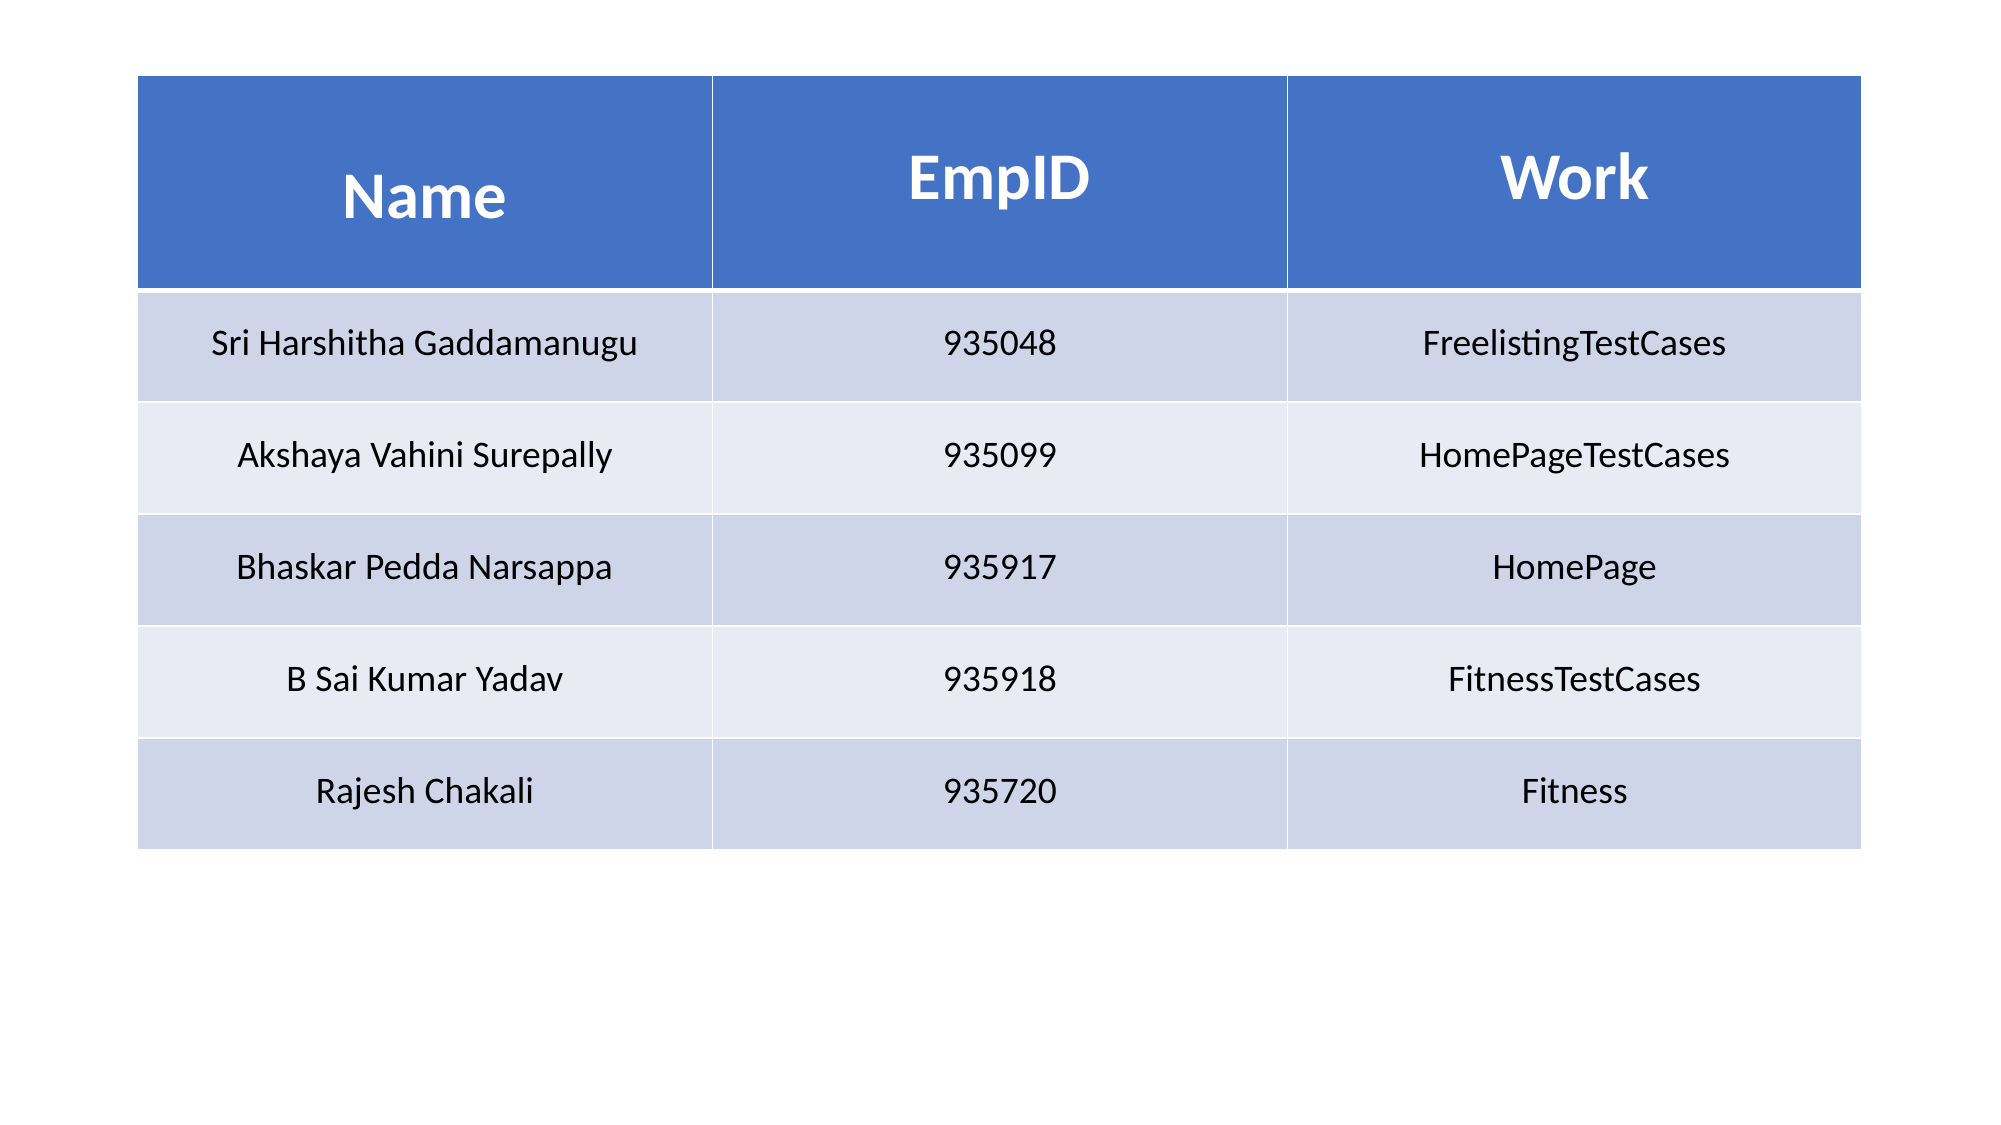

#
| Name | EmpID | Work |
| --- | --- | --- |
| Sri Harshitha Gaddamanugu | 935048 | FreelistingTestCases |
| Akshaya Vahini Surepally | 935099 | HomePageTestCases |
| Bhaskar Pedda Narsappa | 935917 | HomePage |
| B Sai Kumar Yadav | 935918 | FitnessTestCases |
| Rajesh Chakali | 935720 | Fitness |